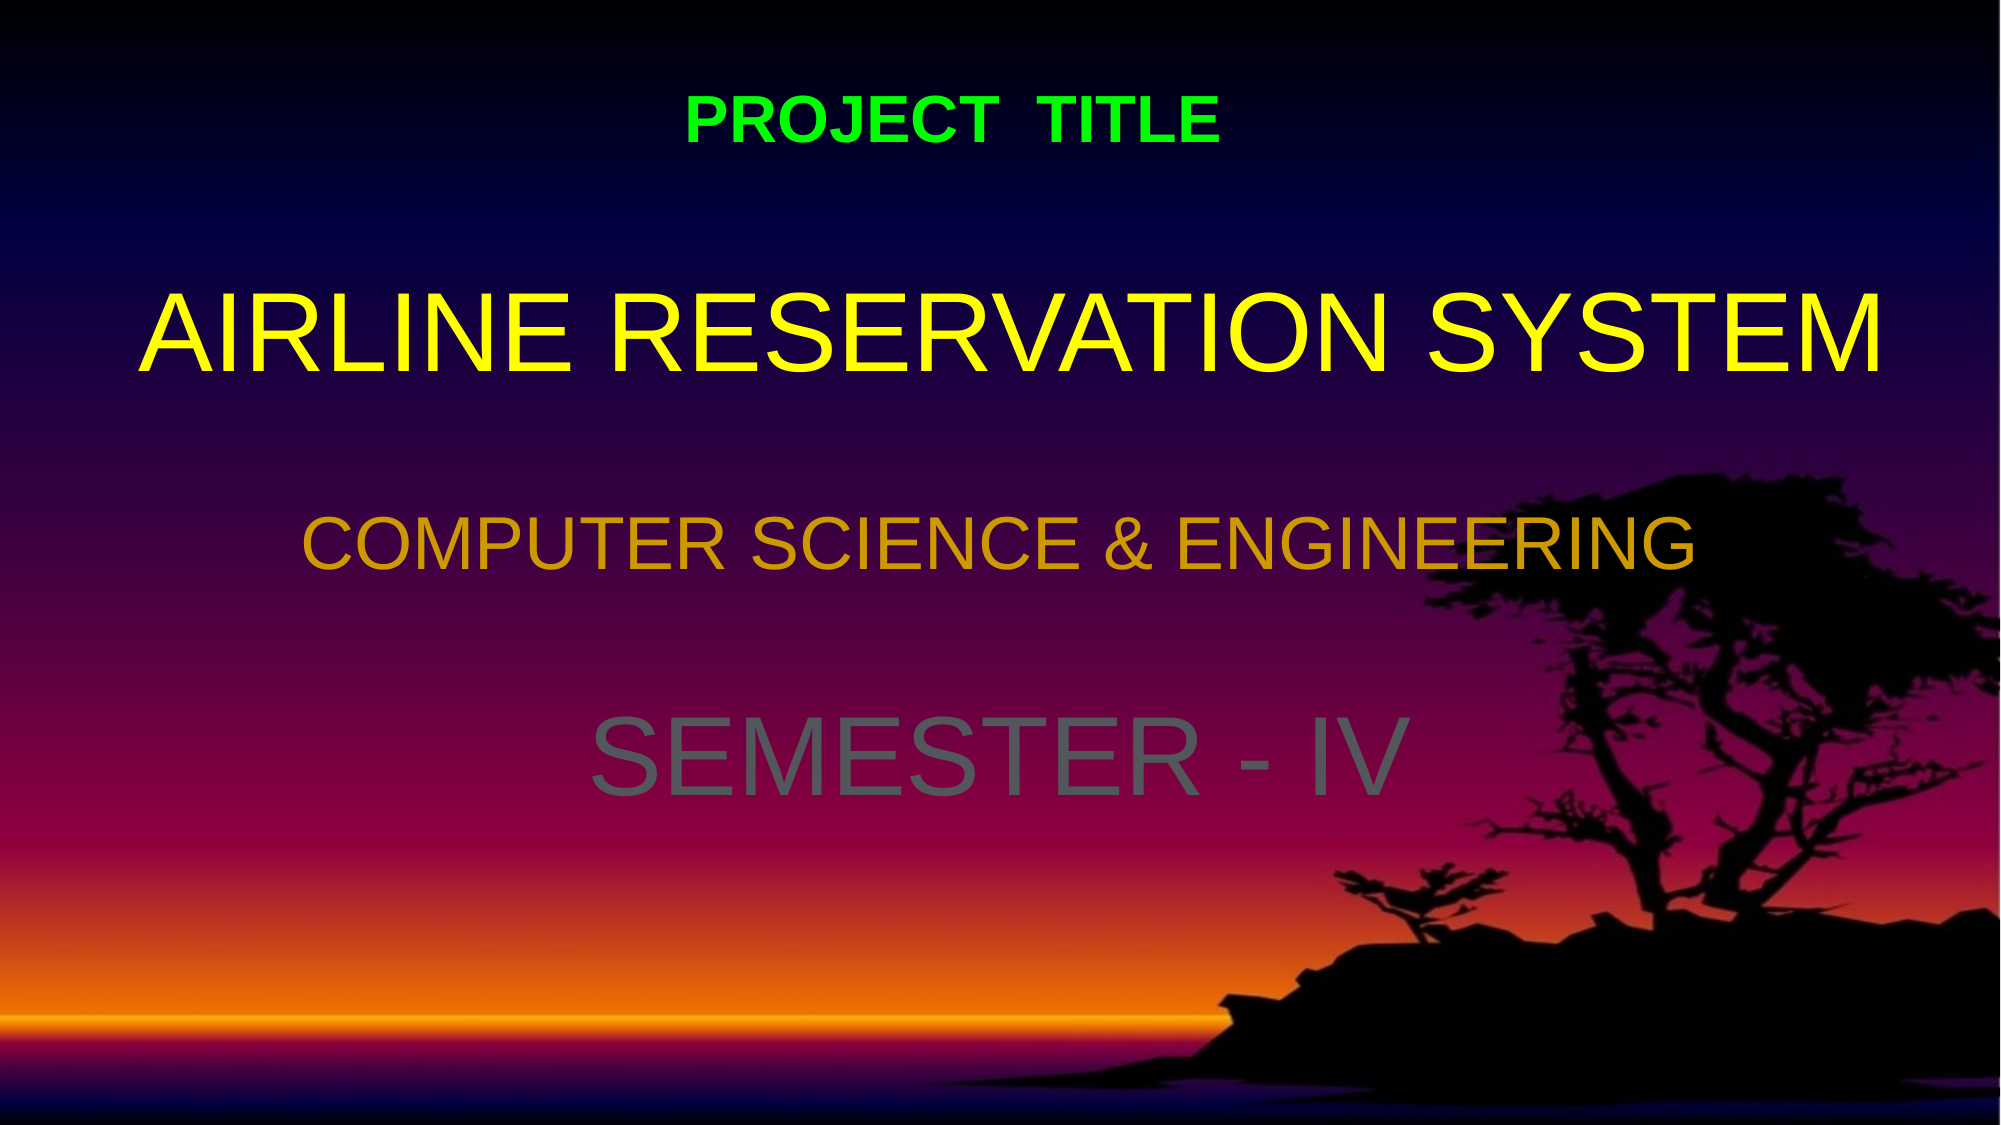

PROJECT  TITLE
# AIRLINE RESERVATION SYSTEM
COMPUTER SCIENCE & ENGINEERING
SEMESTER - IV